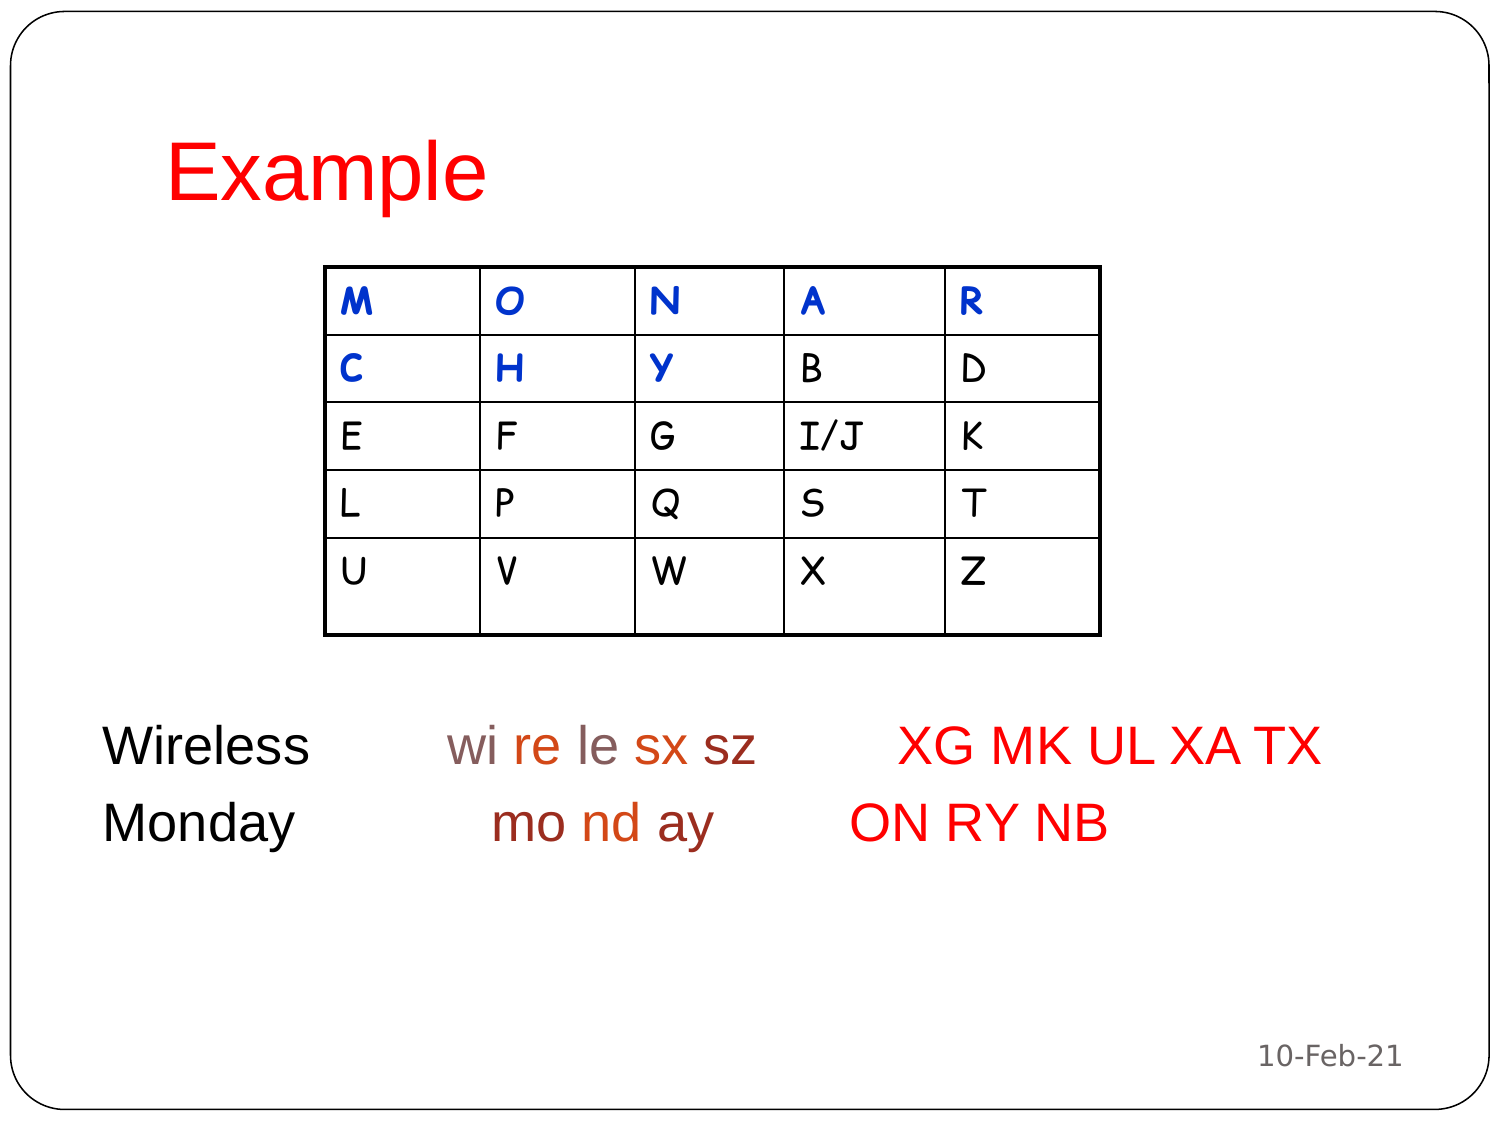

# Example
| M | O | N | A | R |
| --- | --- | --- | --- | --- |
| C | H | Y | B | D |
| E | F | G | I/J | K |
| L | P | Q | S | T |
| U | V | W | X | Z |
Wireless	wi re le sx sz	XG MK UL XA TX
Monday             mo nd ay         ON RY NB

10-Feb-21